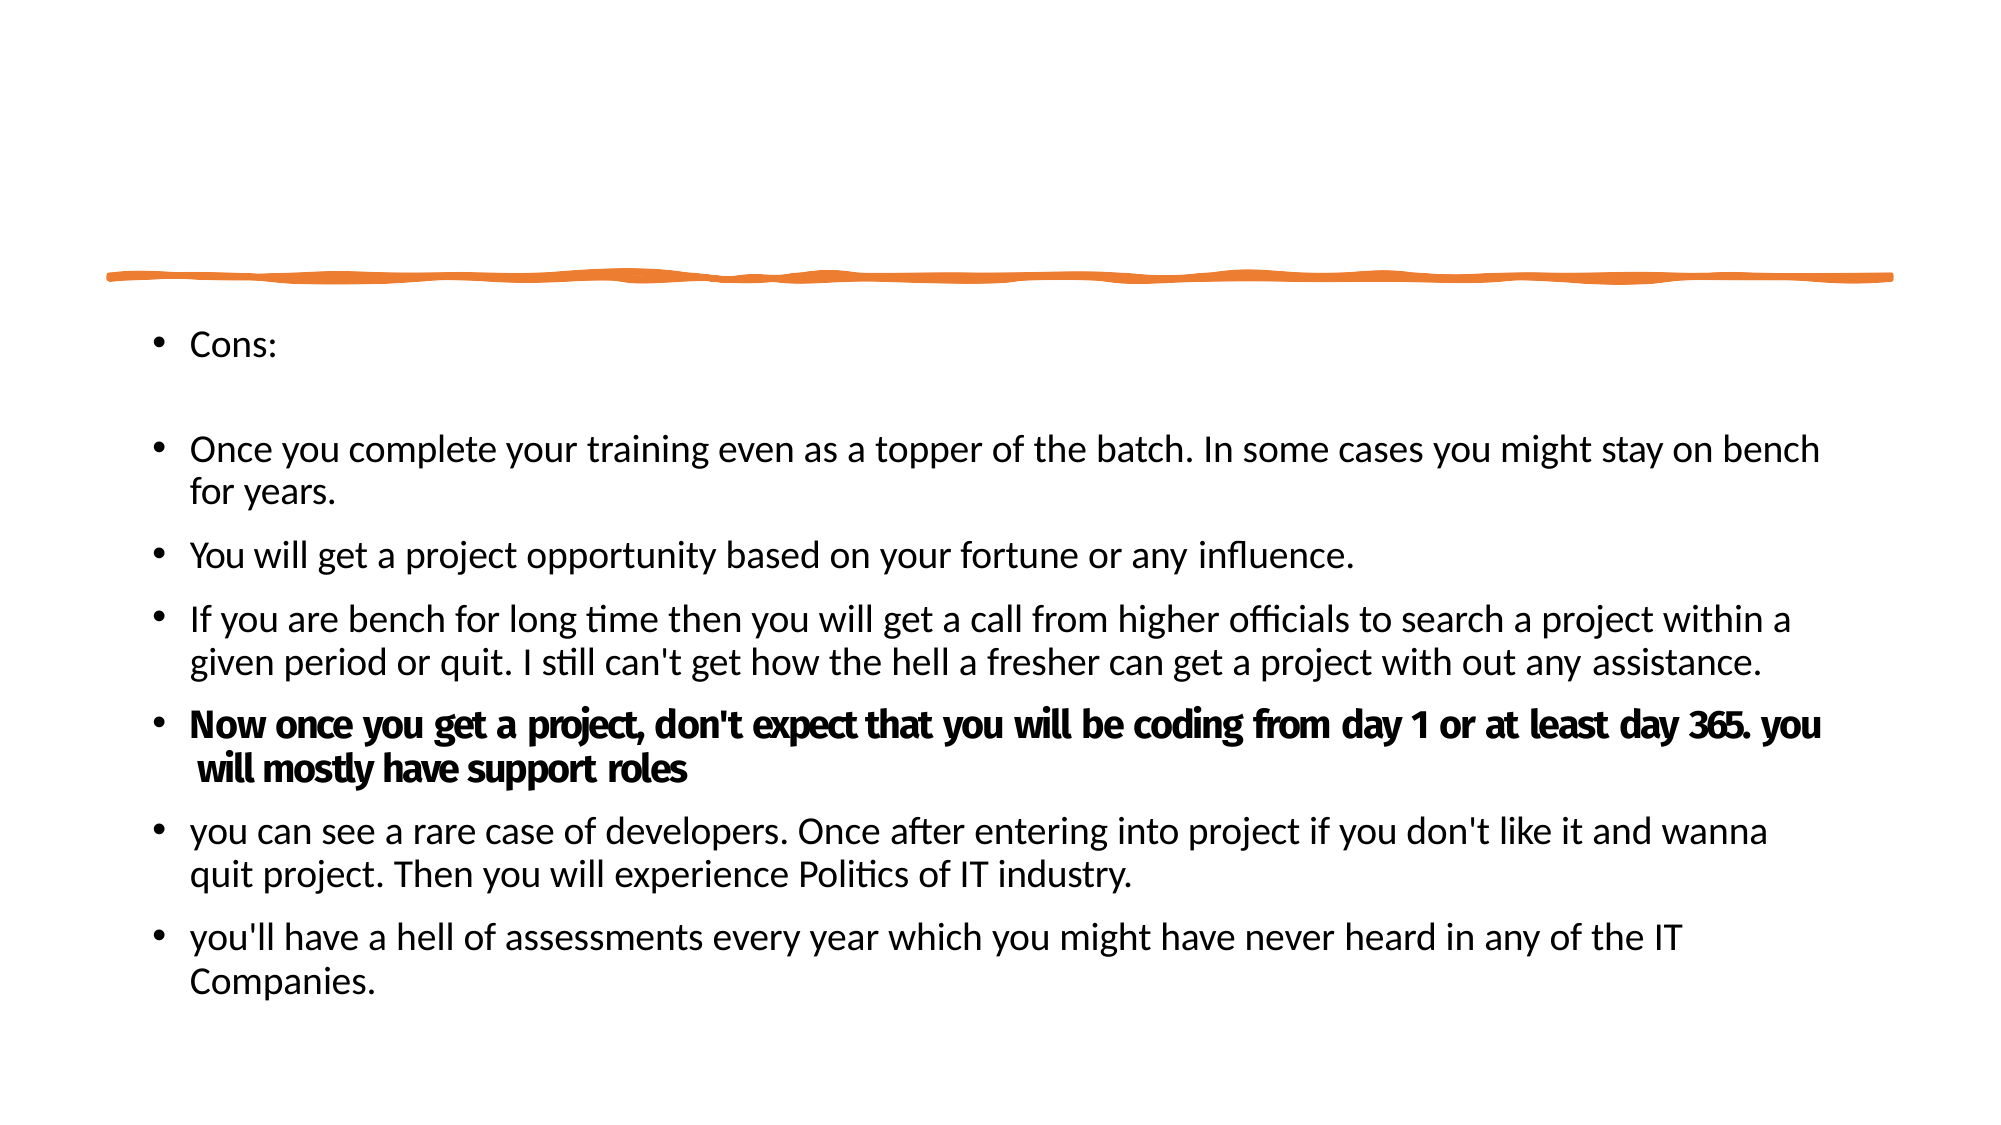

Cons:

Once you complete your training even as a topper of the batch. In some cases you might stay on bench  for years.
You will get a project opportunity based on your fortune or any influence.
If you are bench for long time then you will get a call from higher officials to search a project within a  given period or quit. I still can't get how the hell a fresher can get a project with out any assistance.
Now once you get a project, don't expect that you will be coding from day 1 or at least day 365. you  will mostly have support roles
you can see a rare case of developers. Once after entering into project if you don't like it and wanna  quit project. Then you will experience Politics of IT industry.
you'll have a hell of assessments every year which you might have never heard in any of the IT  Companies.